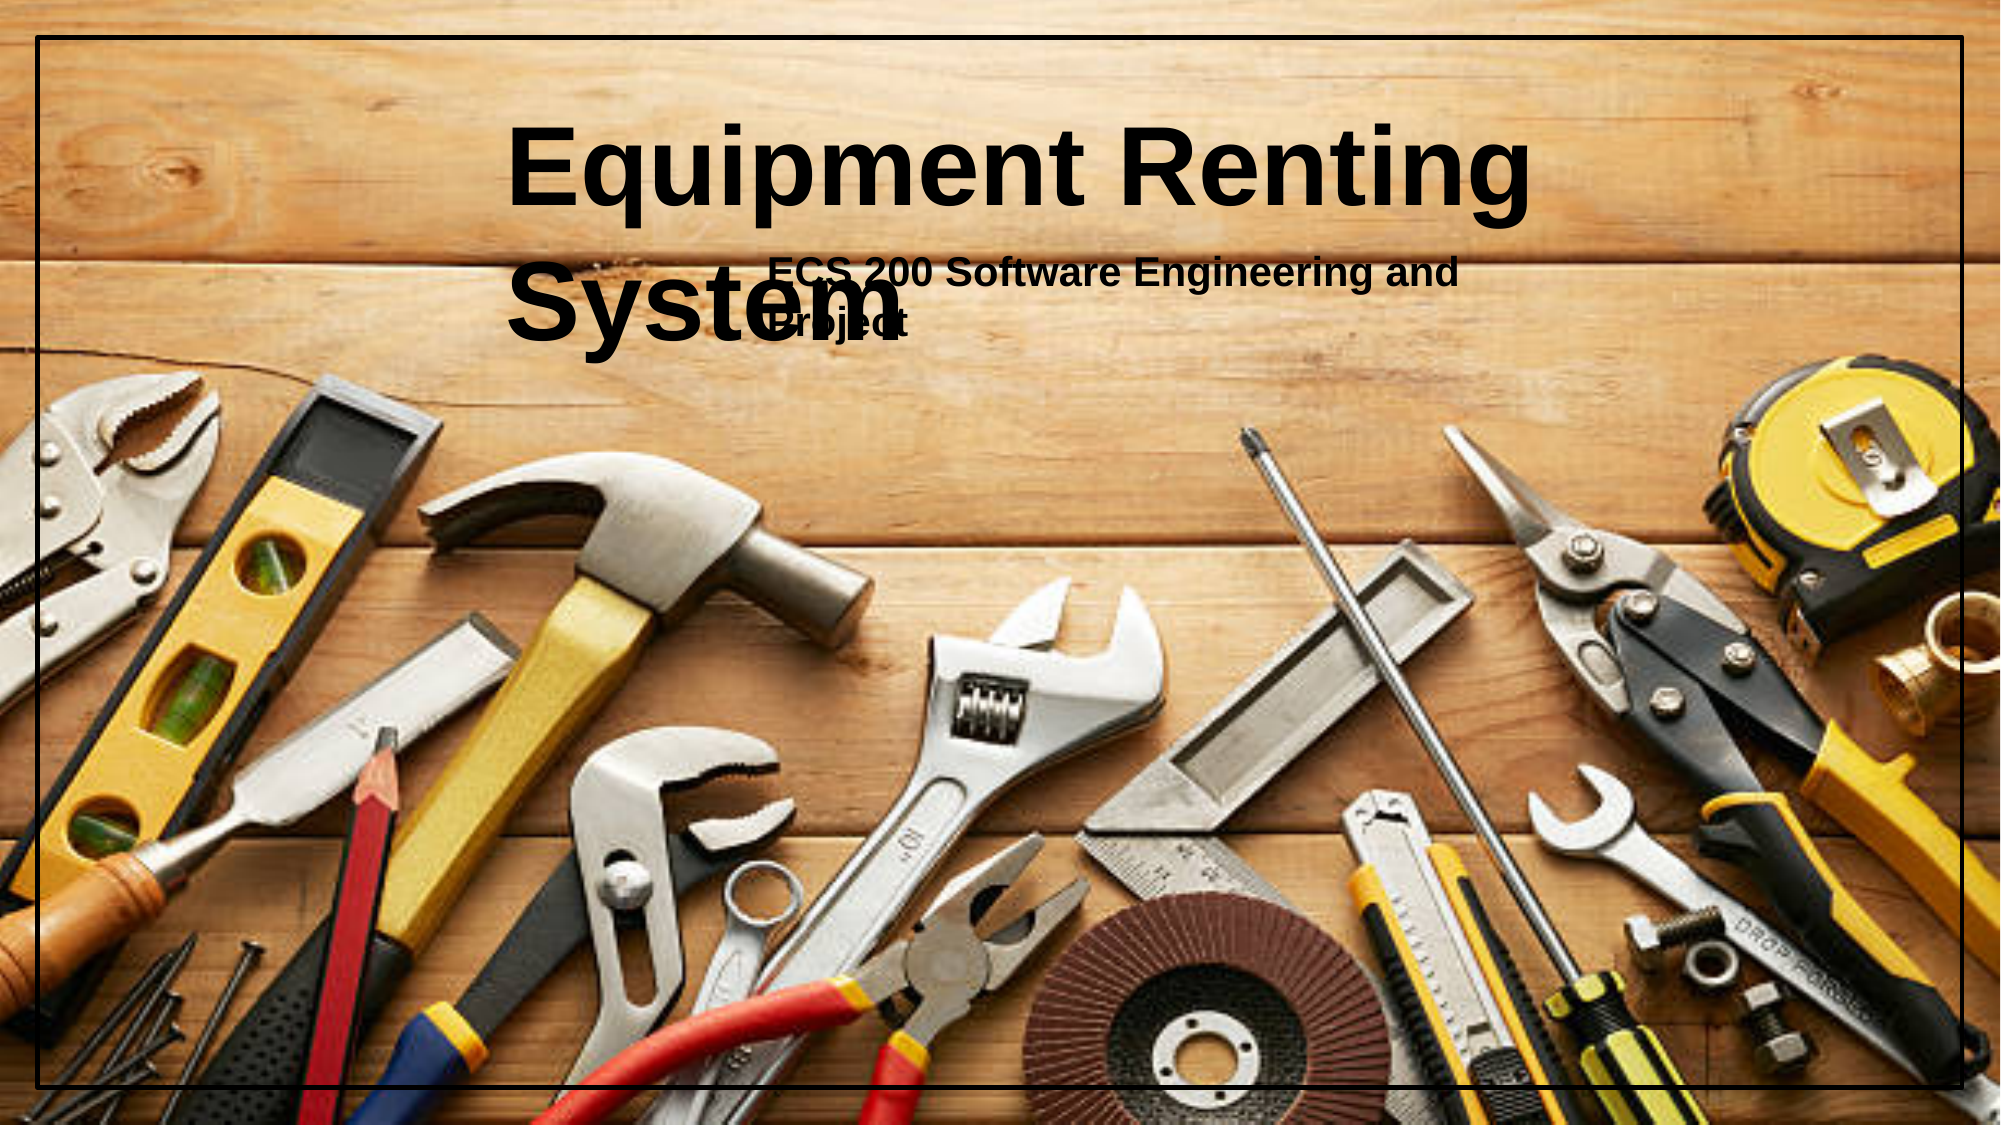

Equipment Renting System
ECS 200 Software Engineering and Project